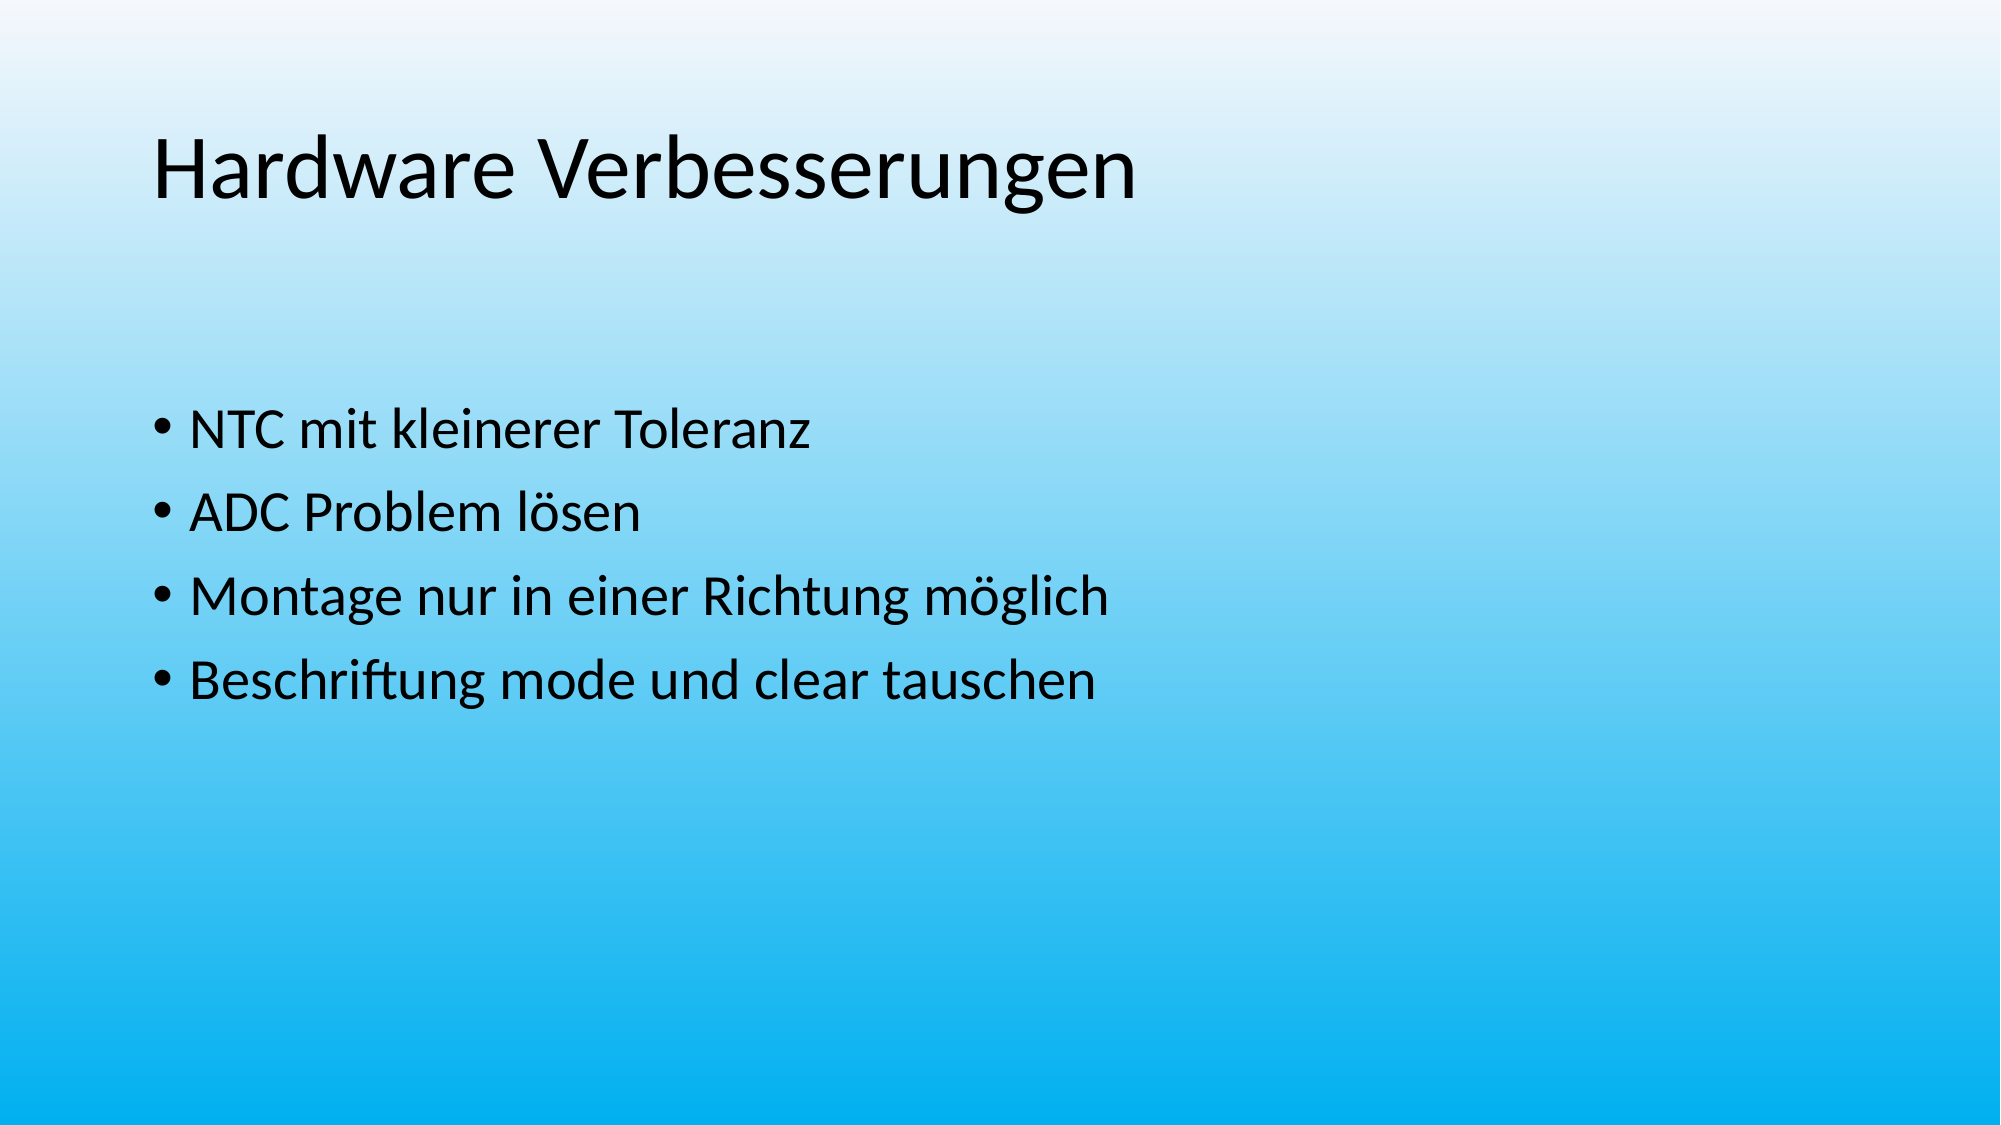

# Hardware Verbesserungen

NTC mit kleinerer Toleranz
ADC Problem lösen
Montage nur in einer Richtung möglich
Beschriftung mode und clear tauschen